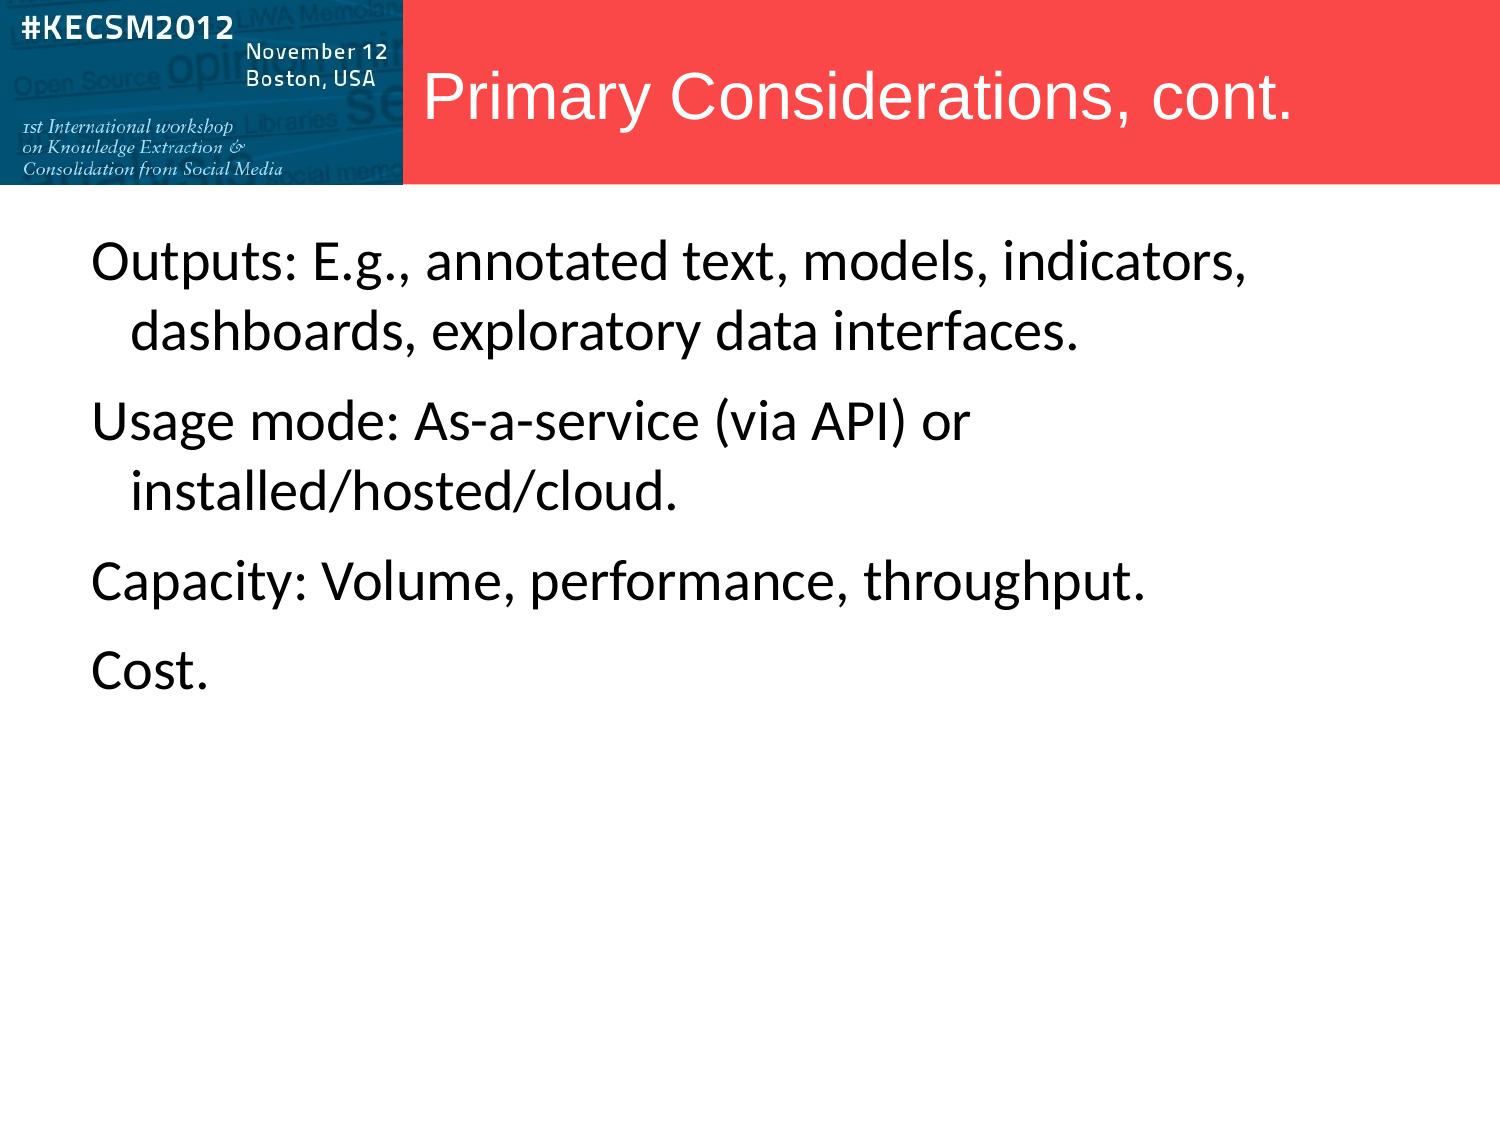

Primary Considerations, cont.
Outputs: E.g., annotated text, models, indicators, dashboards, exploratory data interfaces.
Usage mode: As-a-service (via API) or installed/hosted/cloud.
Capacity: Volume, performance, throughput.
Cost.